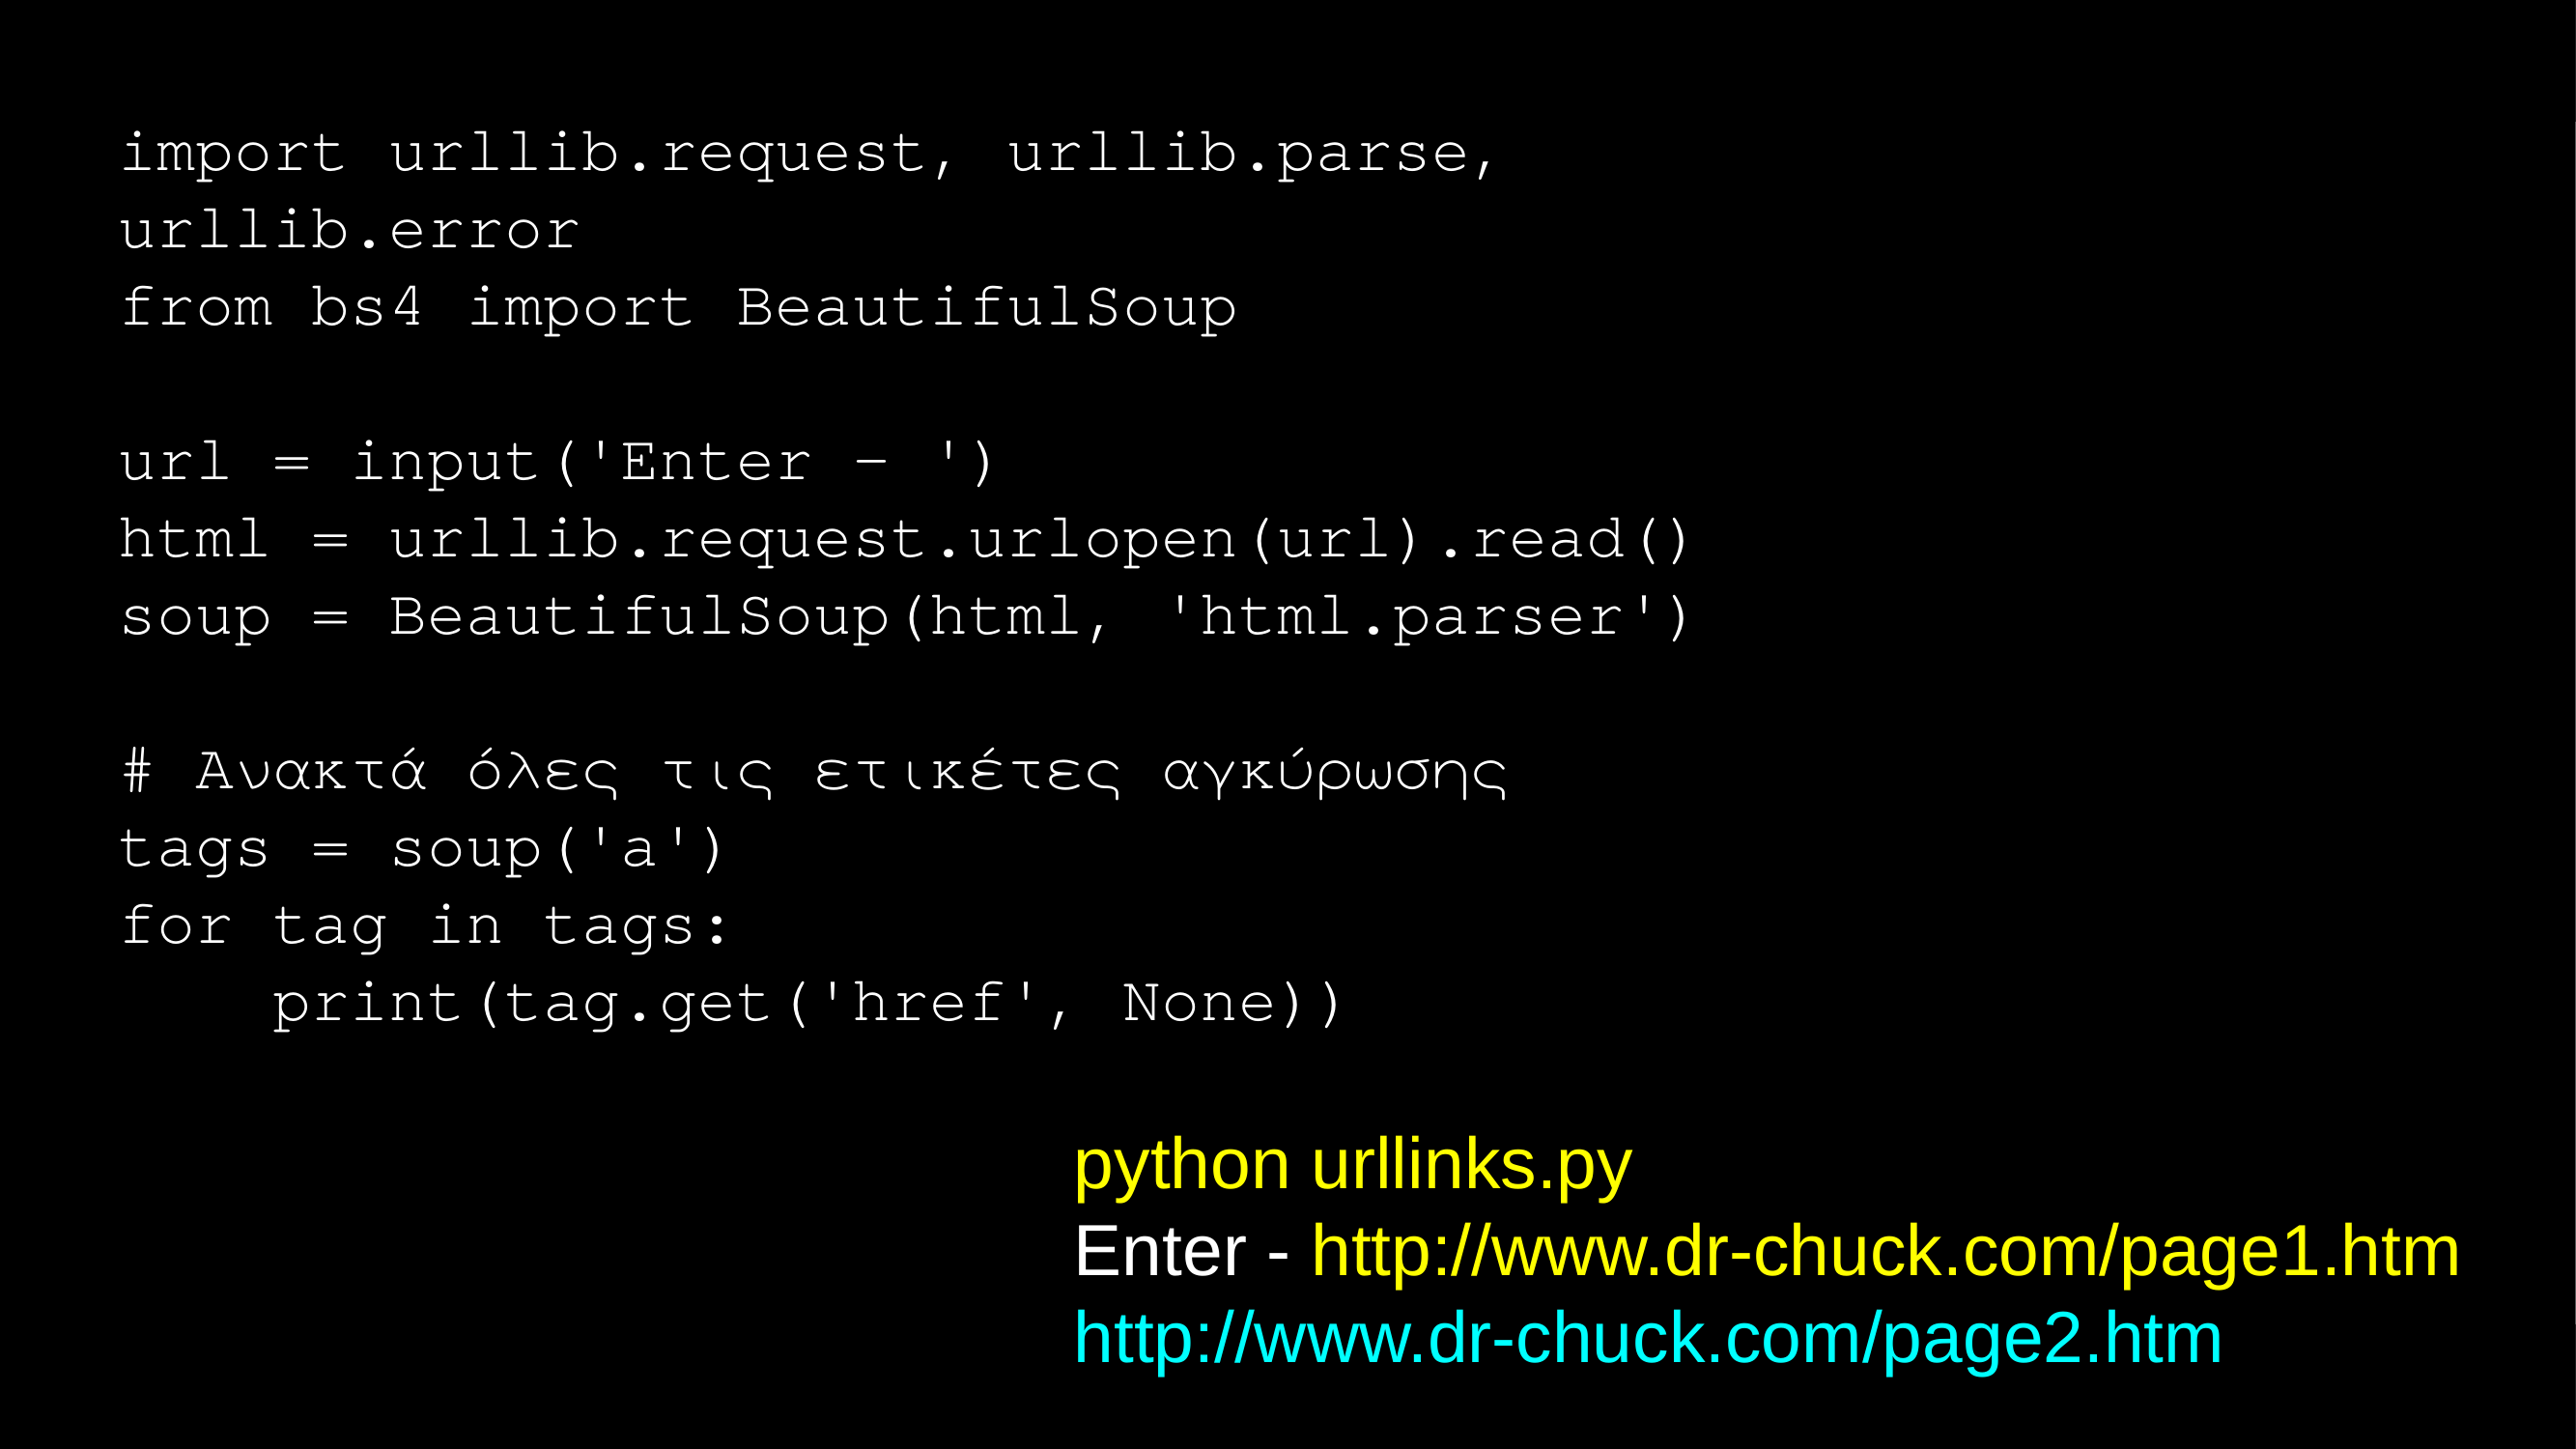

import urllib.request, urllib.parse, urllib.error
from bs4 import BeautifulSoup

url = input('Enter - ')
html = urllib.request.urlopen(url).read()
soup = BeautifulSoup(html, 'html.parser')

# Ανακτά όλες τις ετικέτες αγκύρωσης
tags = soup('a')
for tag in tags:
    print(tag.get('href', None))
python urllinks.py
Enter - http://www.dr-chuck.com/page1.htm
http://www.dr-chuck.com/page2.htm